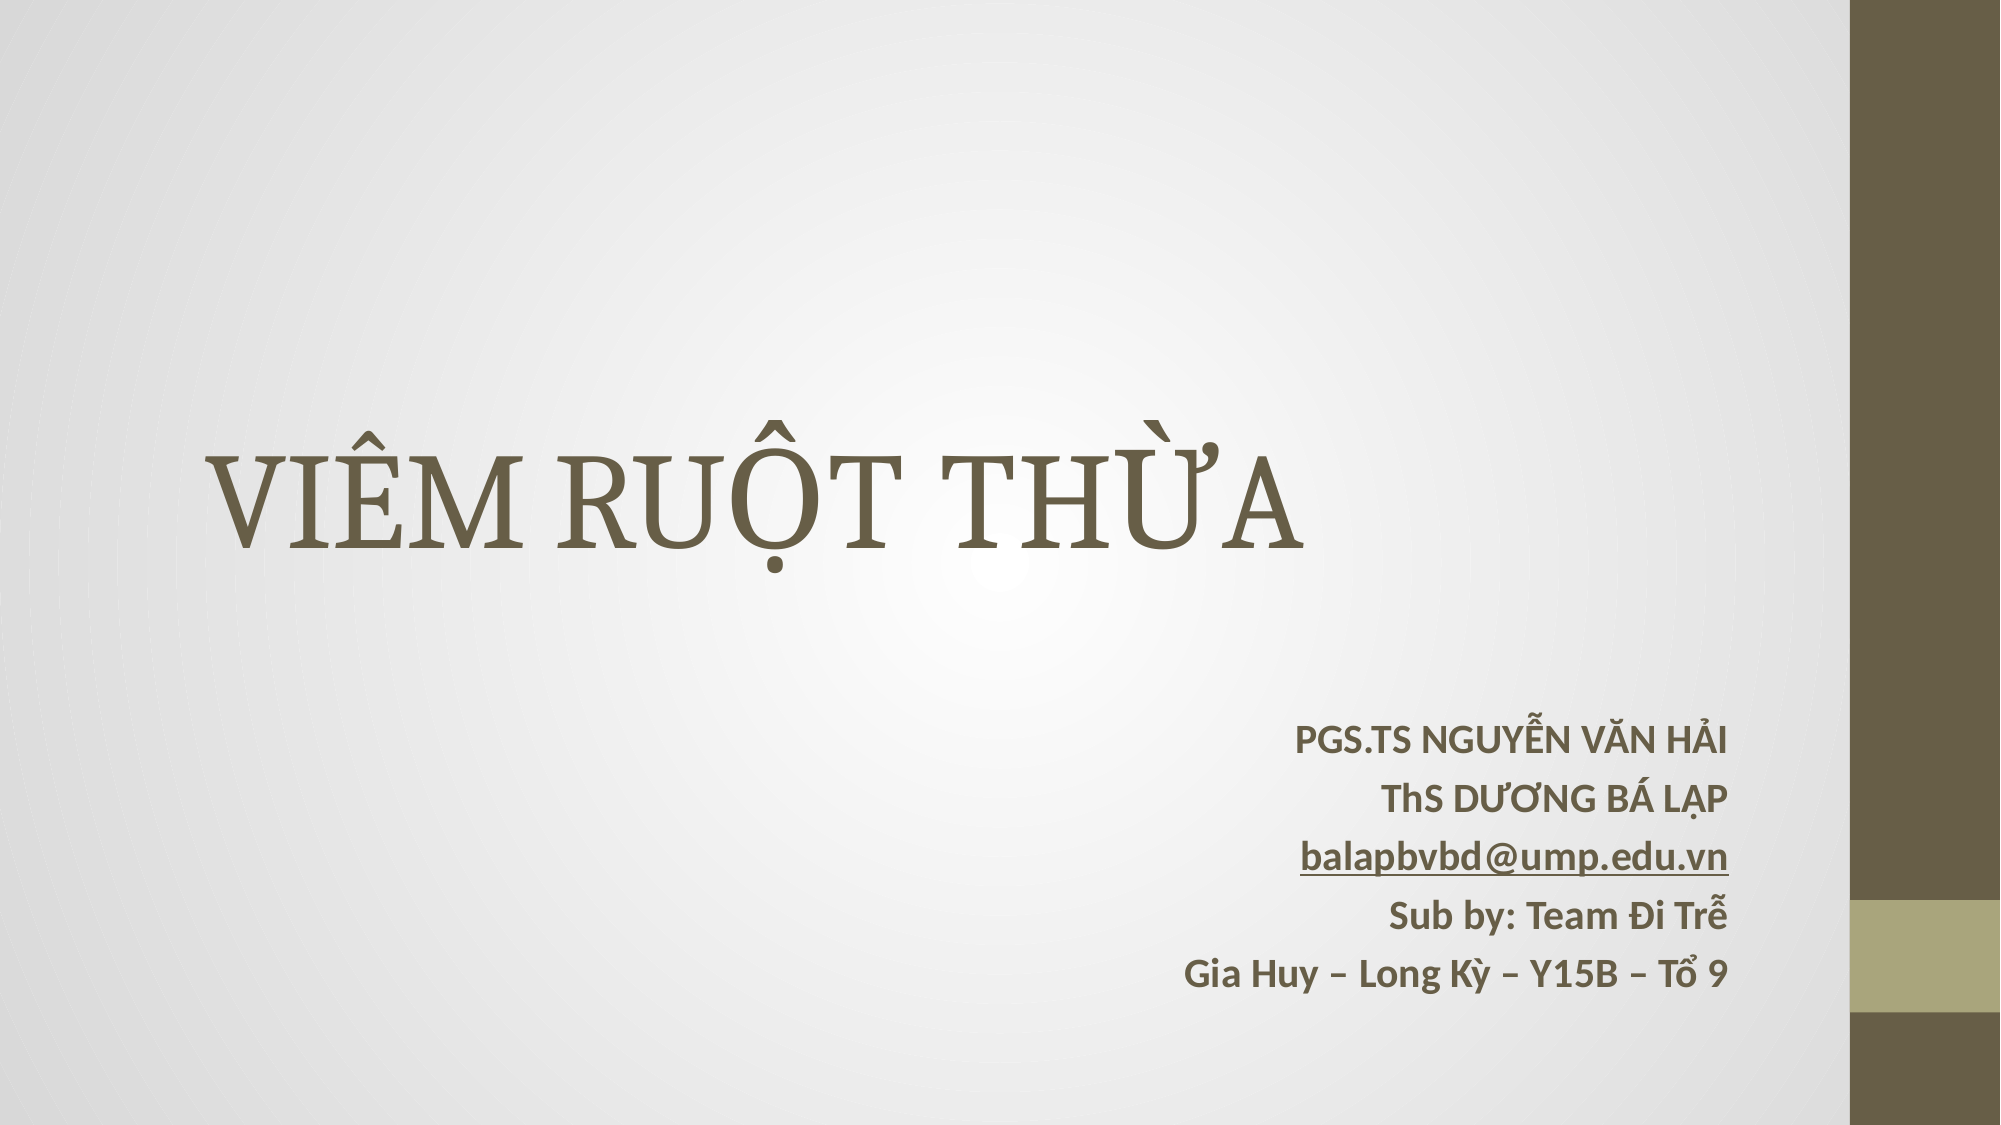

# VIÊM RUỘT THỪA
PGS.TS NGUYỄN VĂN HẢI
ThS DƯƠNG BÁ LẬP
balapbvbd@ump.edu.vn
Sub by: Team Đi Trễ
Gia Huy – Long Kỳ – Y15B – Tổ 9